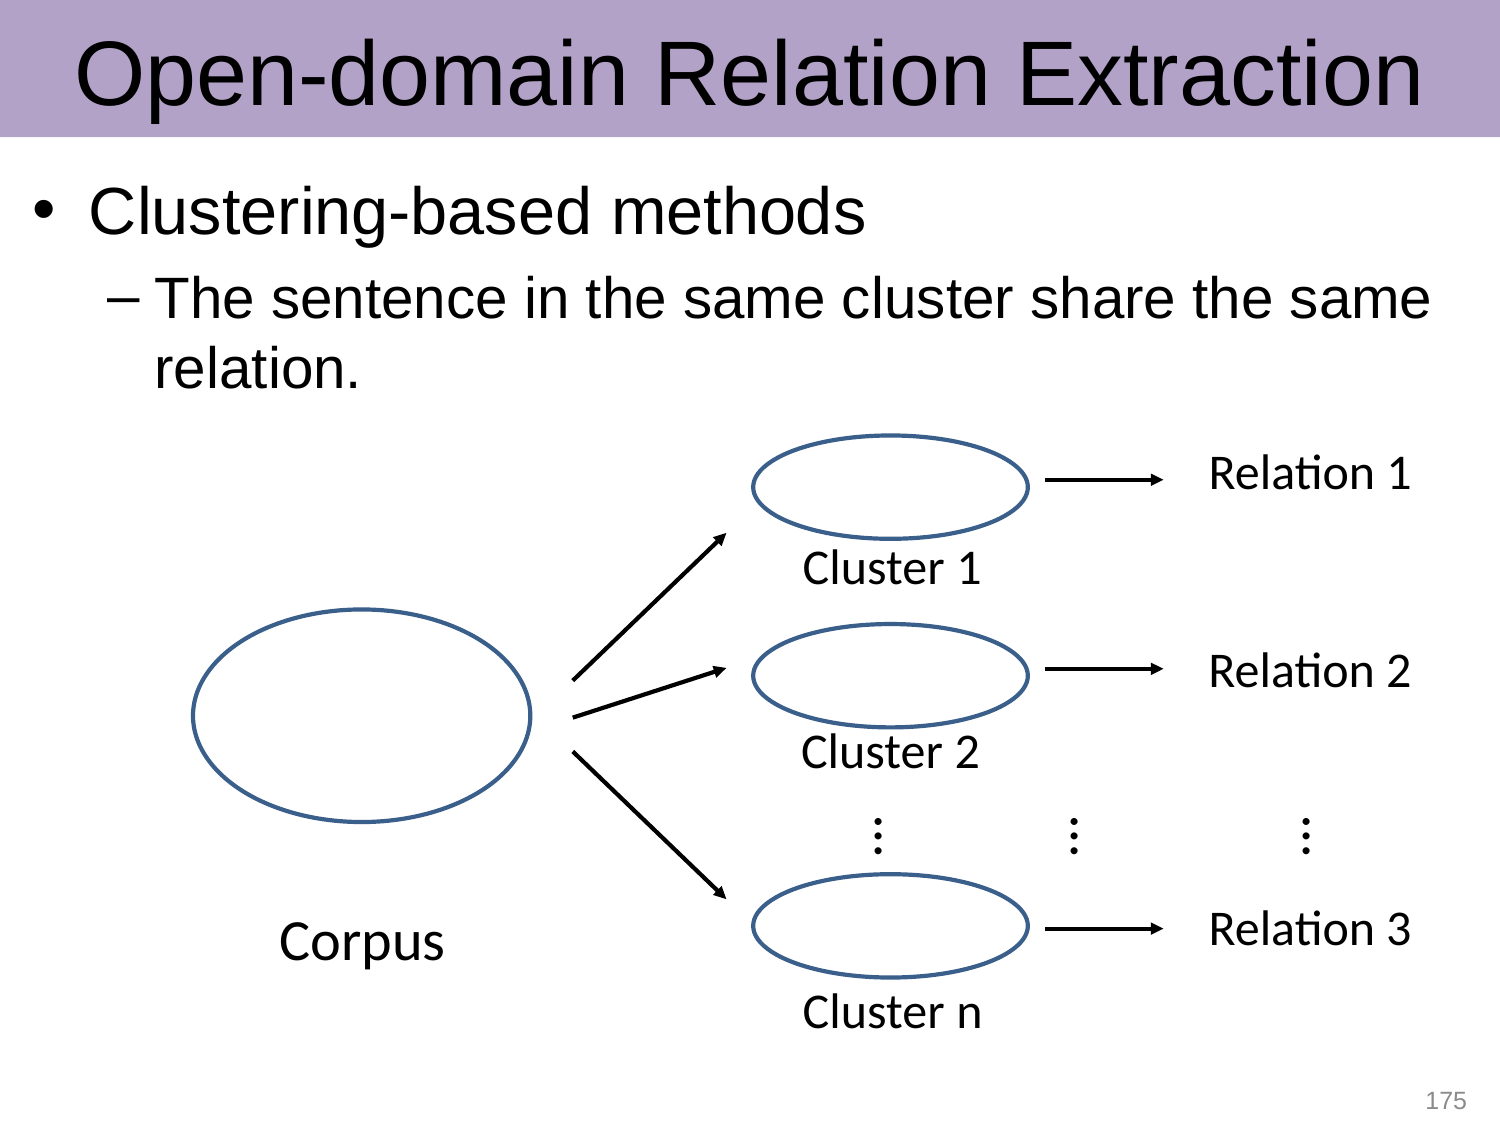

# Open-domain Relation Extraction
Clustering-based methods
The sentence in the same cluster share the same relation.
Relation 1

Cluster 1

Relation 2
Cluster 2
…
…
…

Relation 3
Corpus
Cluster n
175